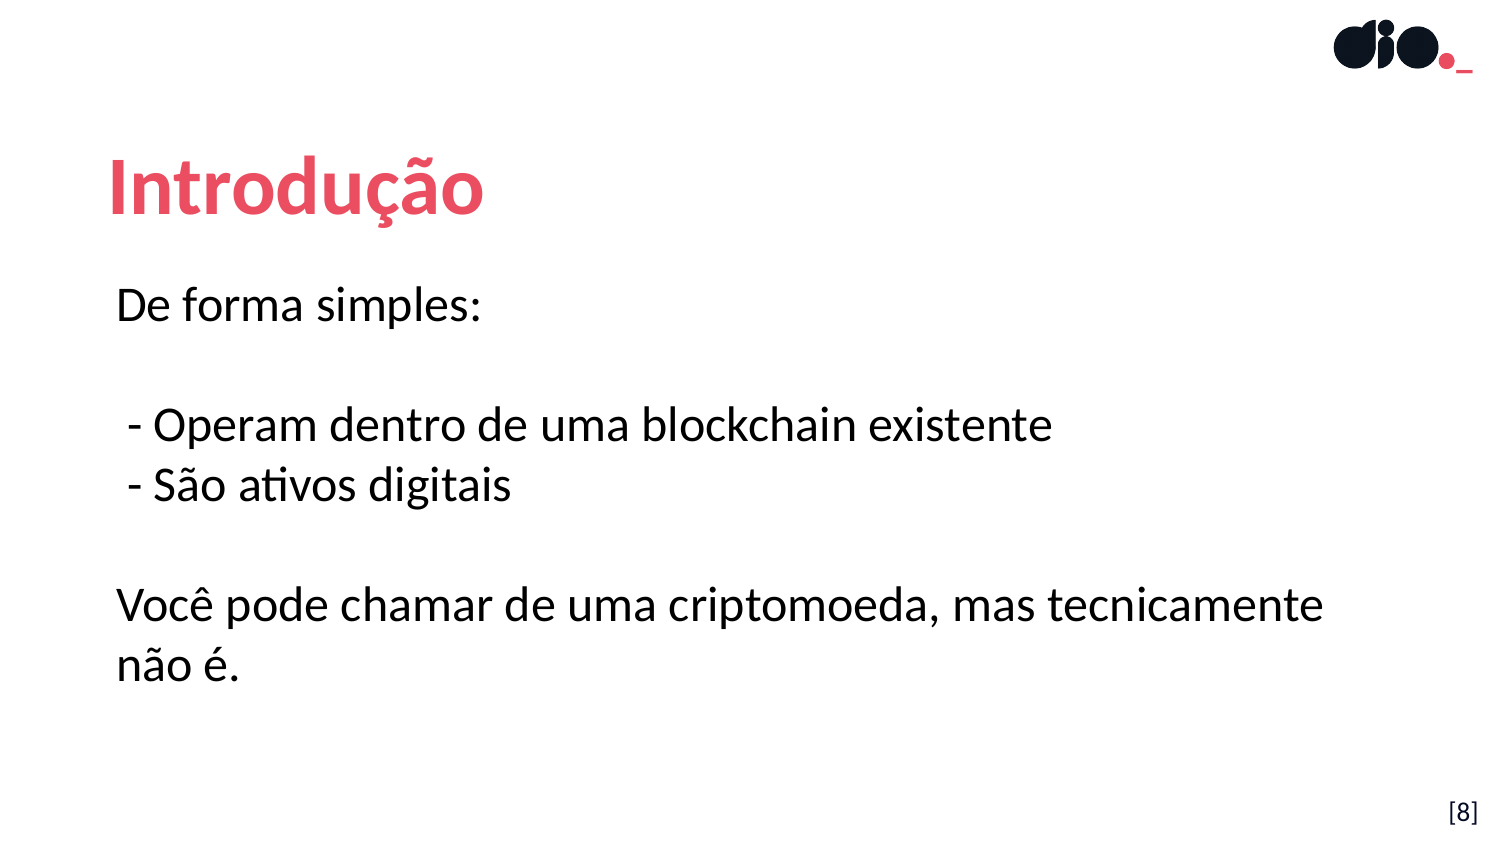

Introdução
De forma simples:

 - Operam dentro de uma blockchain existente
 - São ativos digitais

Você pode chamar de uma criptomoeda, mas tecnicamente não é.

[8]